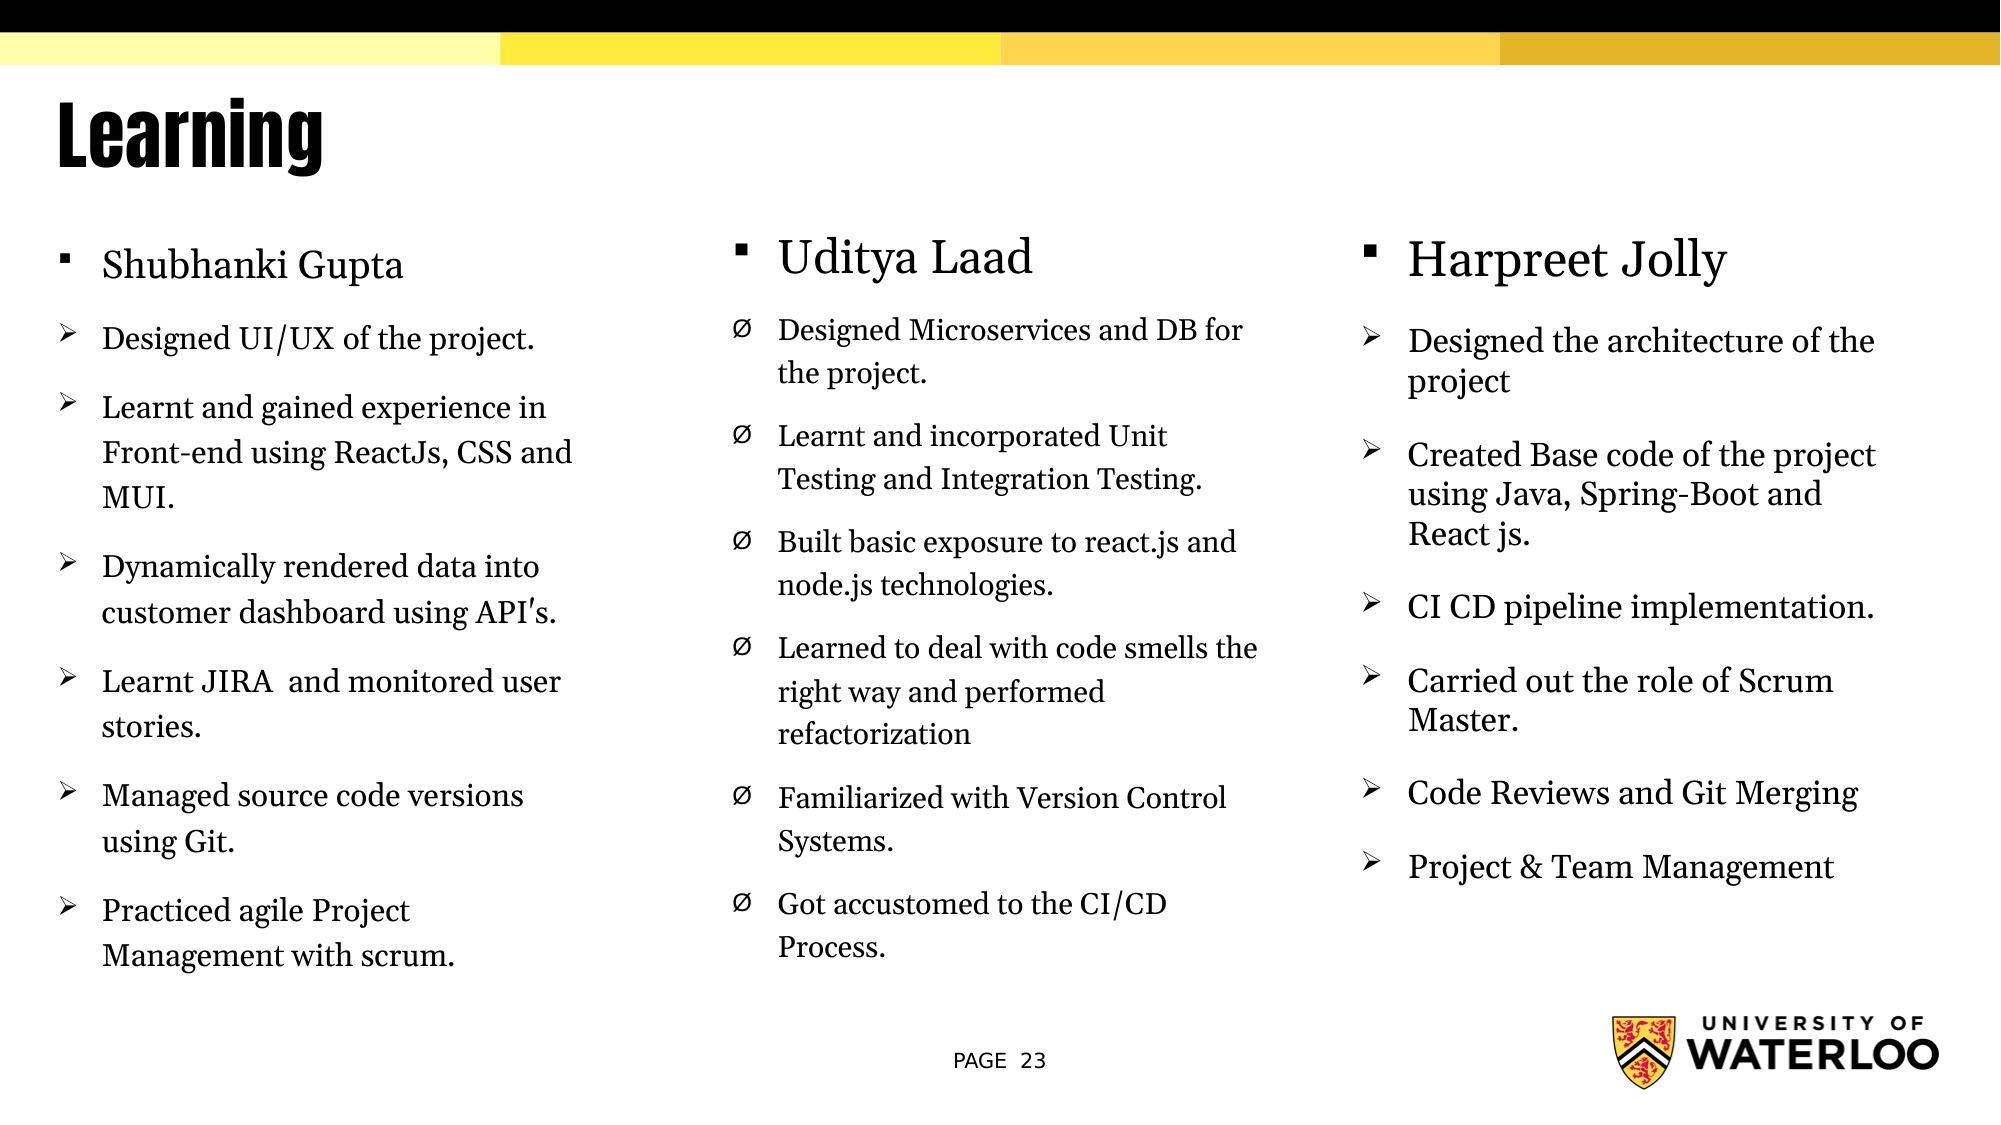

# Learning
Uditya Laad
Designed Microservices and DB for the project.
Learnt and incorporated Unit Testing and Integration Testing.
Built basic exposure to react.js and node.js technologies.
Learned to deal with code smells the right way and performed refactorization
Familiarized with Version Control Systems.
Got accustomed to the CI/CD Process.
Harpreet Jolly
Designed the architecture of the project
Created Base code of the project using Java, Spring-Boot and React js.
CI CD pipeline implementation.
Carried out the role of Scrum Master.
Code Reviews and Git Merging
Project & Team Management

Shubhanki Gupta
Designed UI/UX of the project.
Learnt and gained experience in Front-end using ReactJs, CSS and MUI.
Dynamically rendered data into customer dashboard using API's.
Learnt JIRA  and monitored user stories.
Managed source code versions using Git.
Practiced agile Project Management with scrum.

PAGE  23